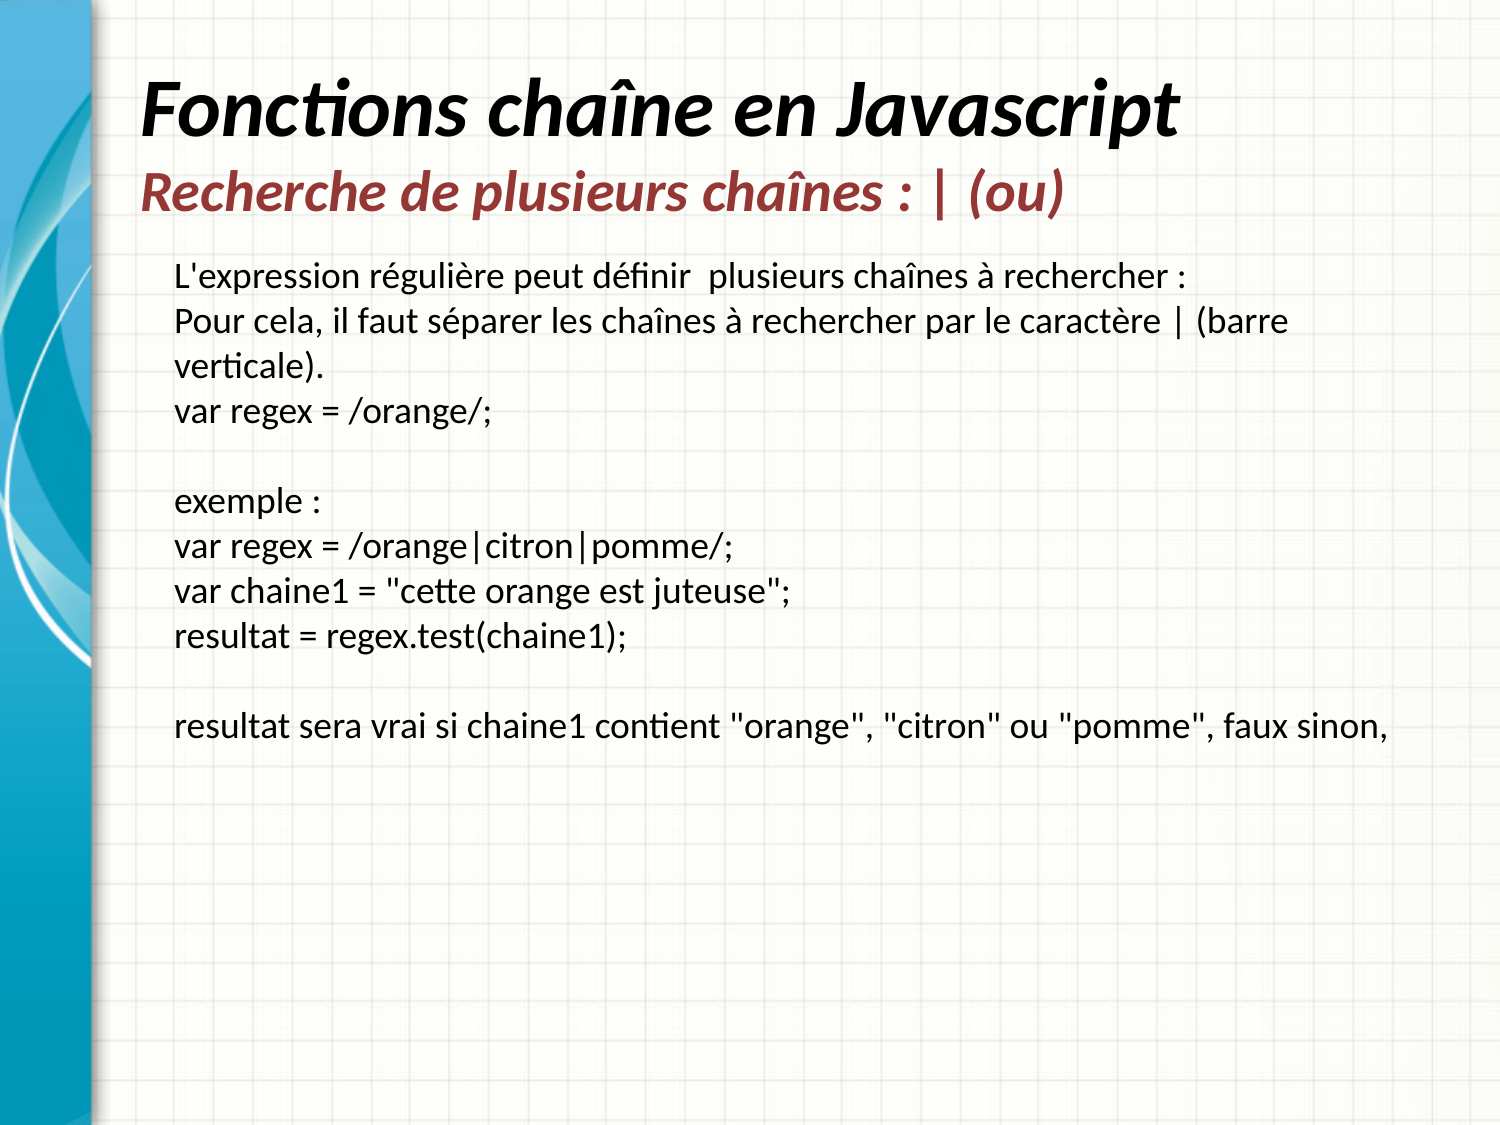

# Fonctions chaîne en Javascript Recherche de plusieurs chaînes : | (ou)

L'expression régulière peut définir  plusieurs chaînes à rechercher :
Pour cela, il faut séparer les chaînes à rechercher par le caractère | (barre verticale).
var regex = /orange/;

exemple :
var regex = /orange|citron|pomme/;
var chaine1 = "cette orange est juteuse";
resultat = regex.test(chaine1);

resultat sera vrai si chaine1 contient "orange", "citron" ou "pomme", faux sinon,